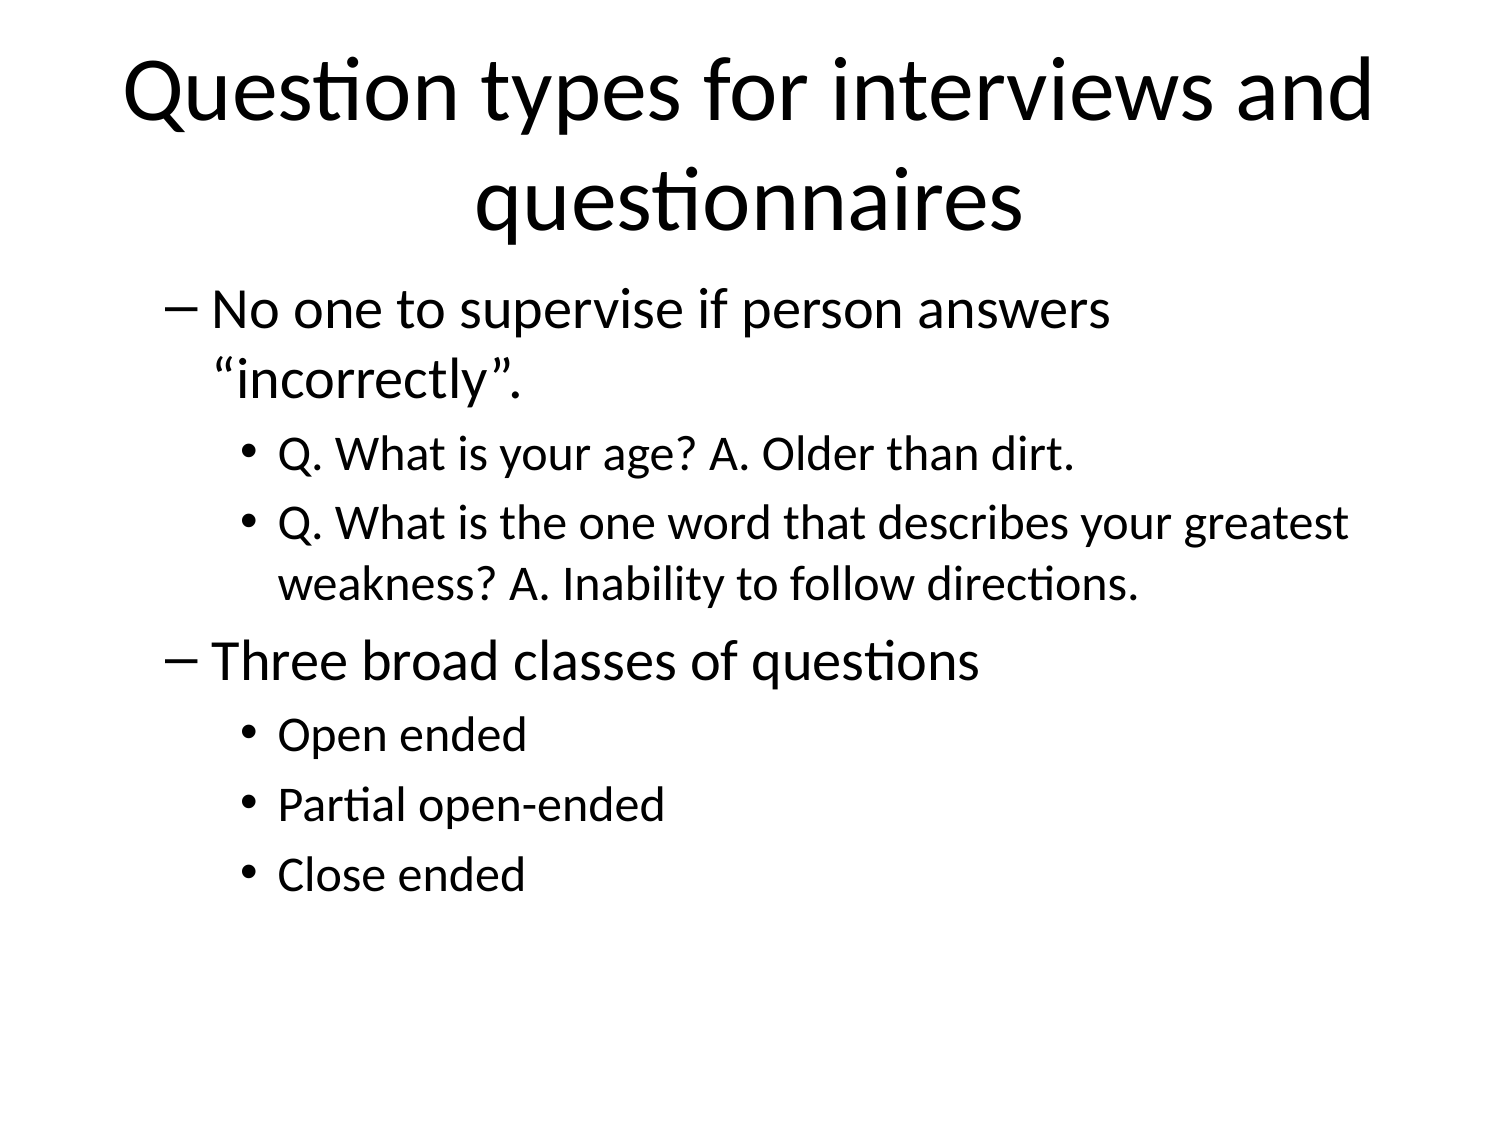

# Question types for interviews and questionnaires
No one to supervise if person answers “incorrectly”.
Q. What is your age? A. Older than dirt.
Q. What is the one word that describes your greatest weakness? A. Inability to follow directions.
Three broad classes of questions
Open ended
Partial open-ended
Close ended